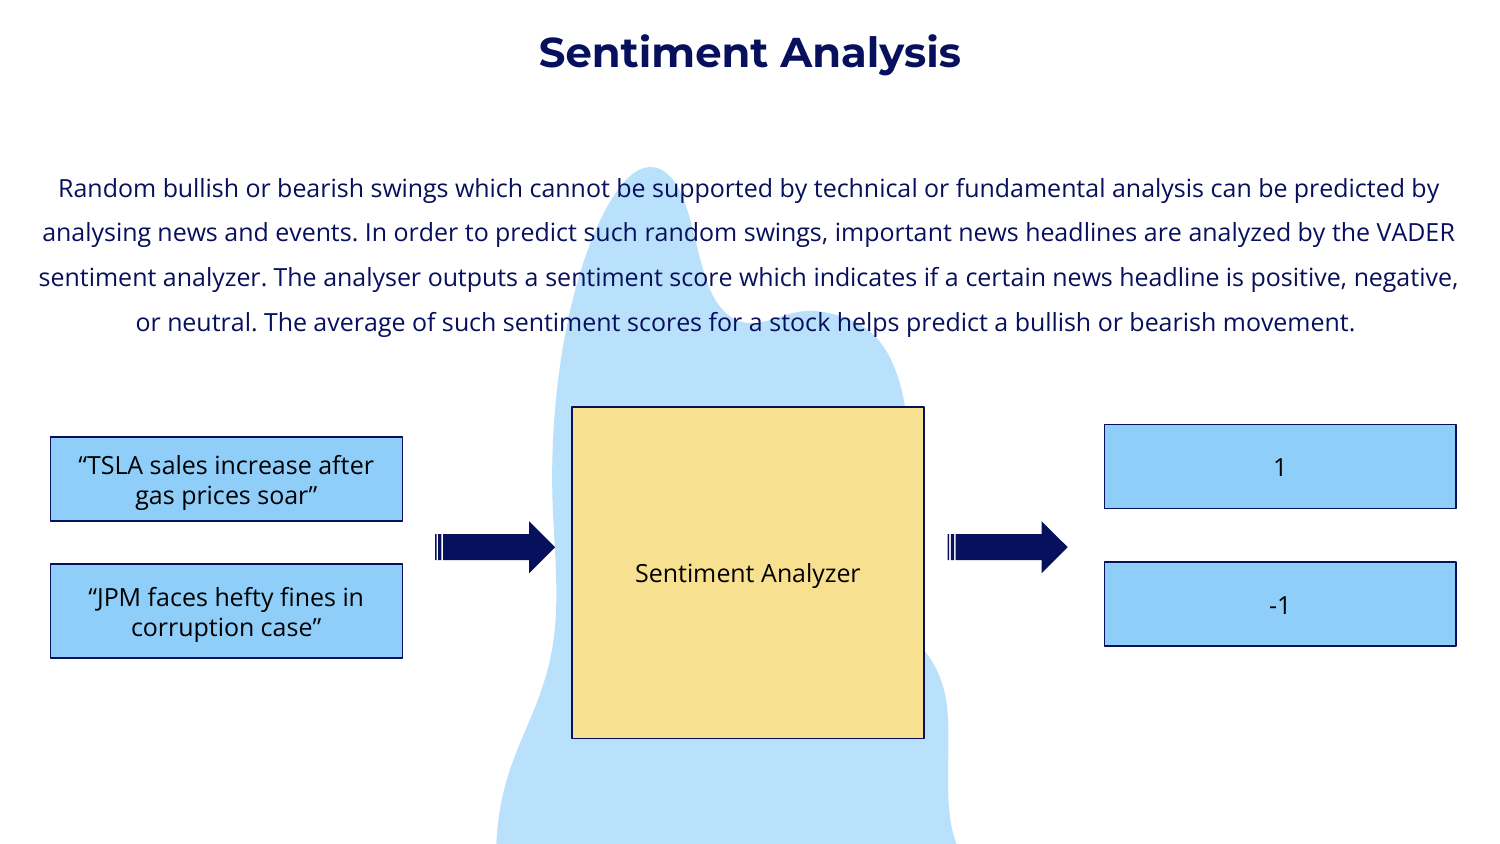

# Sentiment Analysis

Random bullish or bearish swings which cannot be supported by technical or fundamental analysis can be predicted by analysing news and events. In order to predict such random swings, important news headlines are analyzed by the VADER sentiment analyzer. The analyser outputs a sentiment score which indicates if a certain news headline is positive, negative, or neutral. The average of such sentiment scores for a stock helps predict a bullish or bearish movement.

Sentiment Analyzer
1
“TSLA sales increase after gas prices soar”

-1
“JPM faces hefty fines in corruption case”